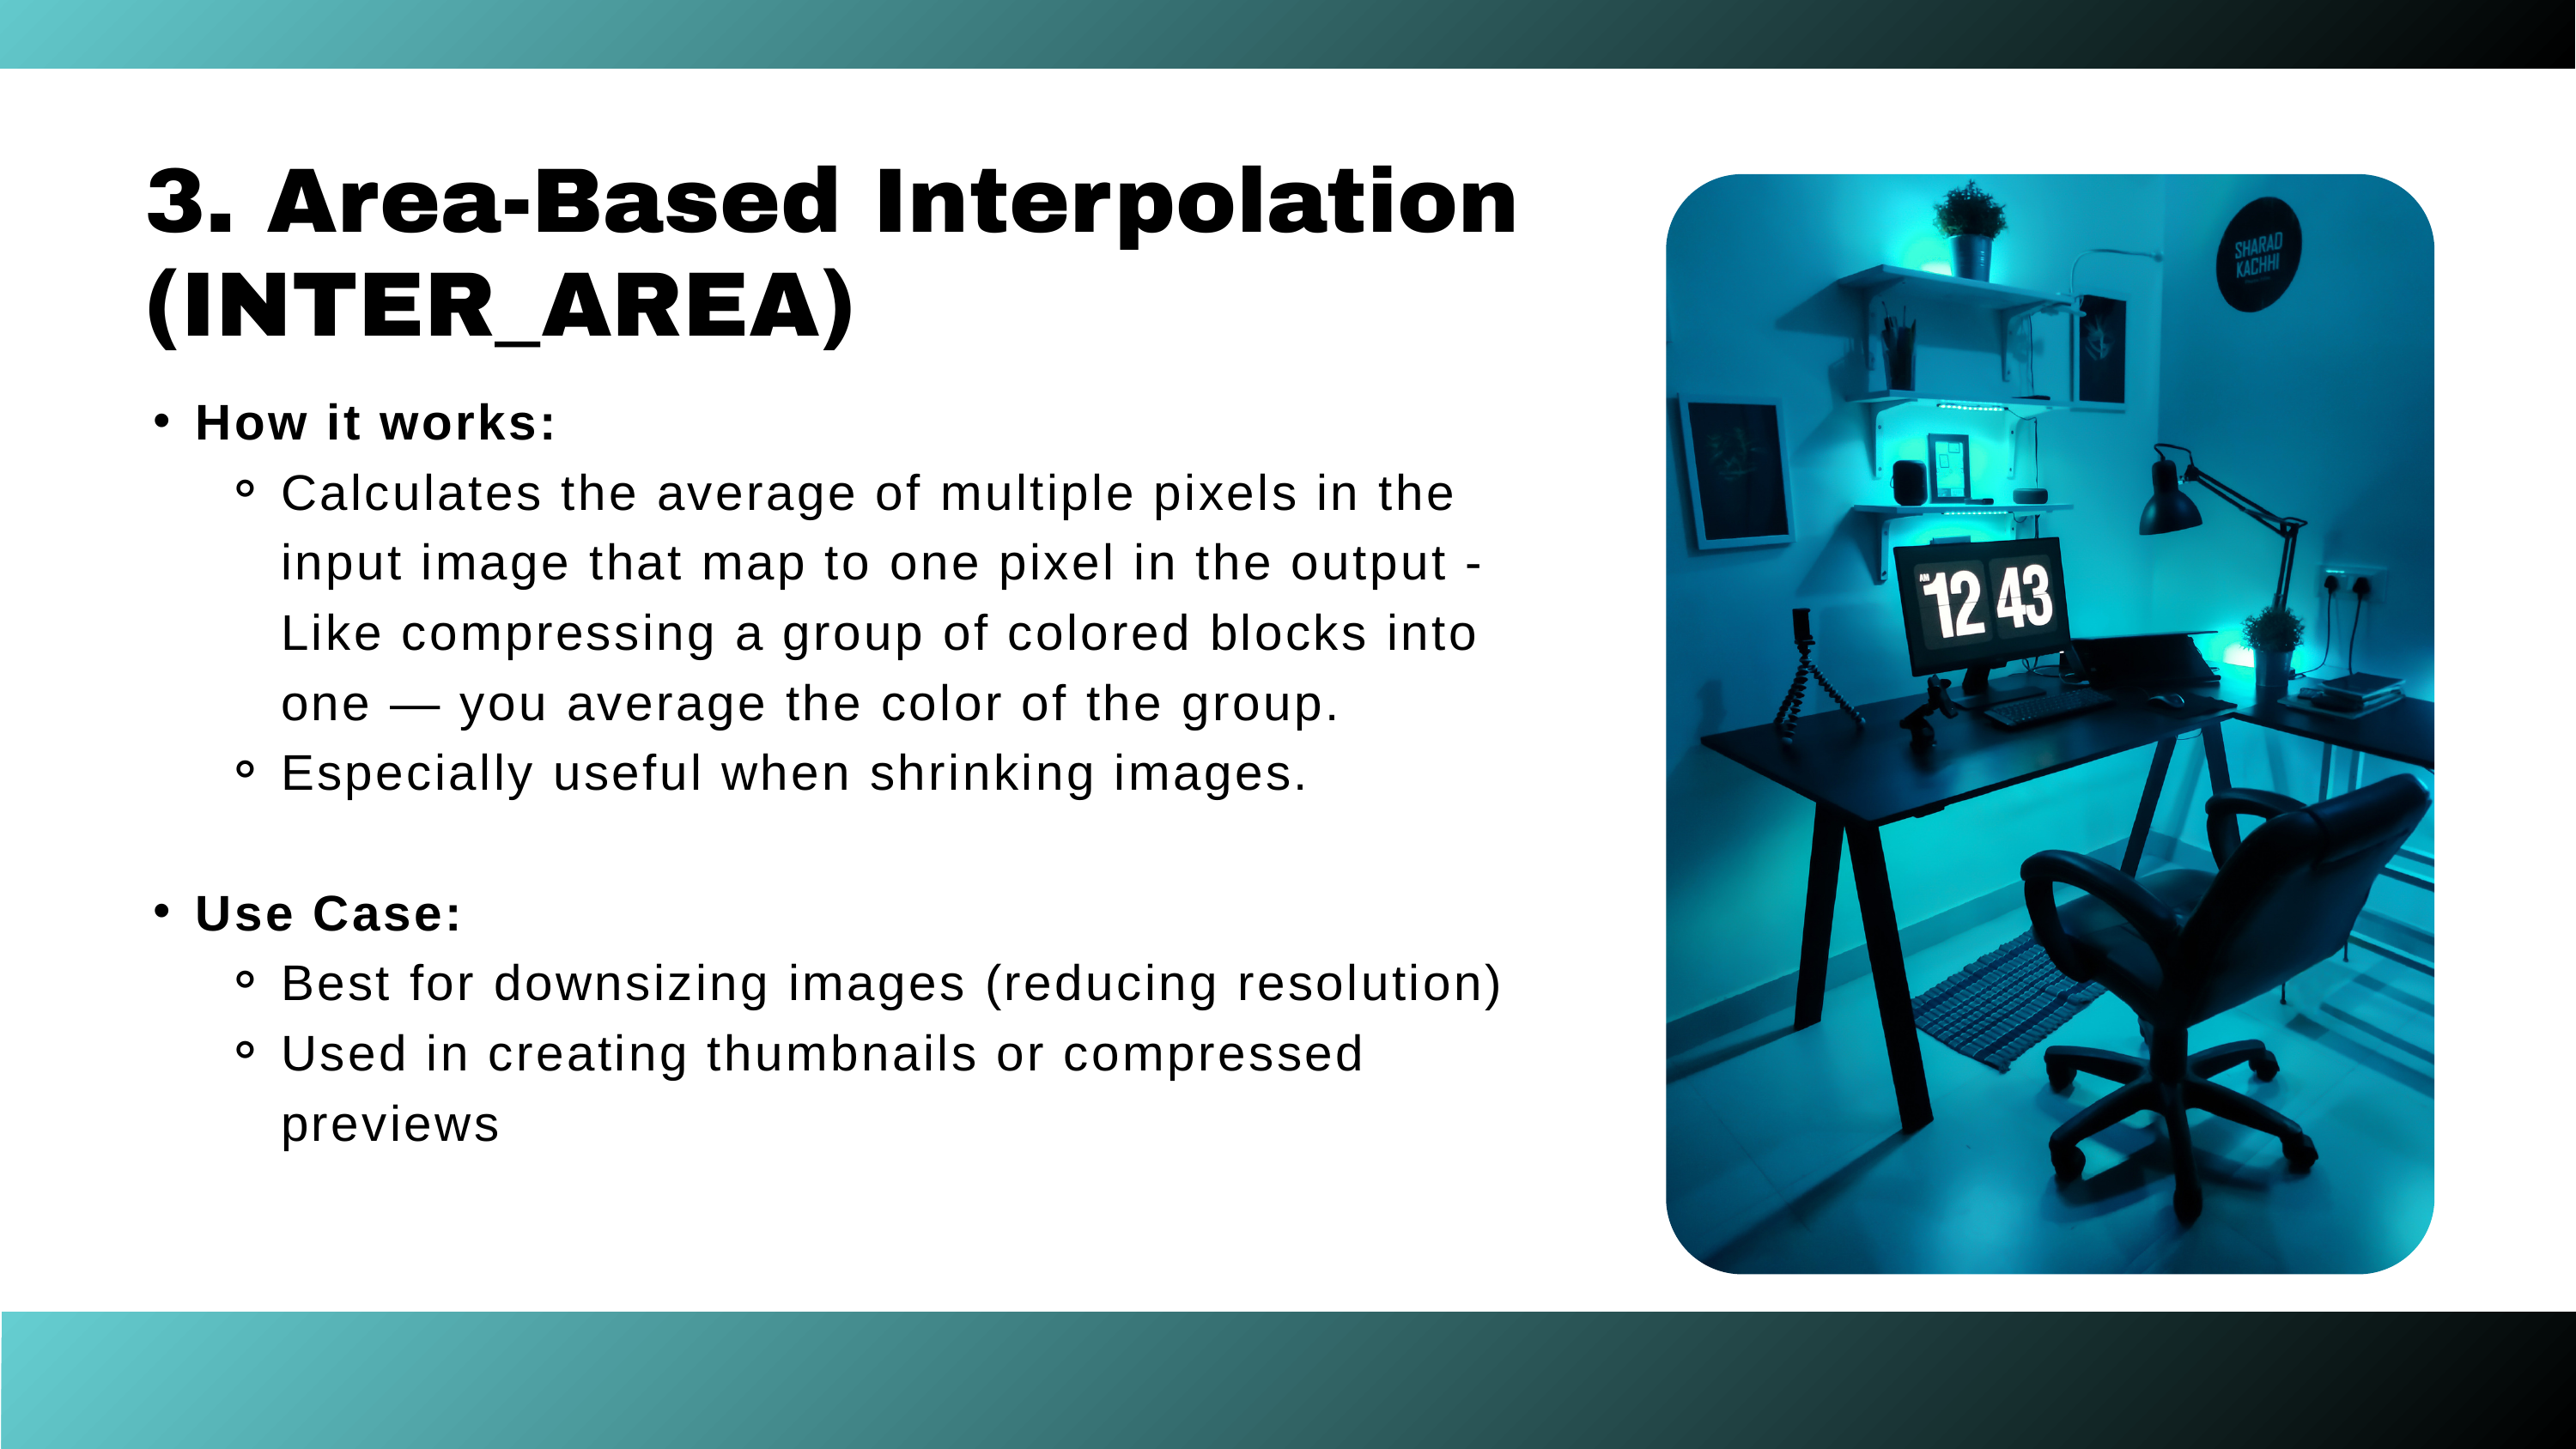

3. Area-Based Interpolation (INTER_AREA)

How it works:
Calculates the average of multiple pixels in the input image that map to one pixel in the output - Like compressing a group of colored blocks into one — you average the color of the group.
Especially useful when shrinking images.

Use Case:
Best for downsizing images (reducing resolution)
Used in creating thumbnails or compressed previews